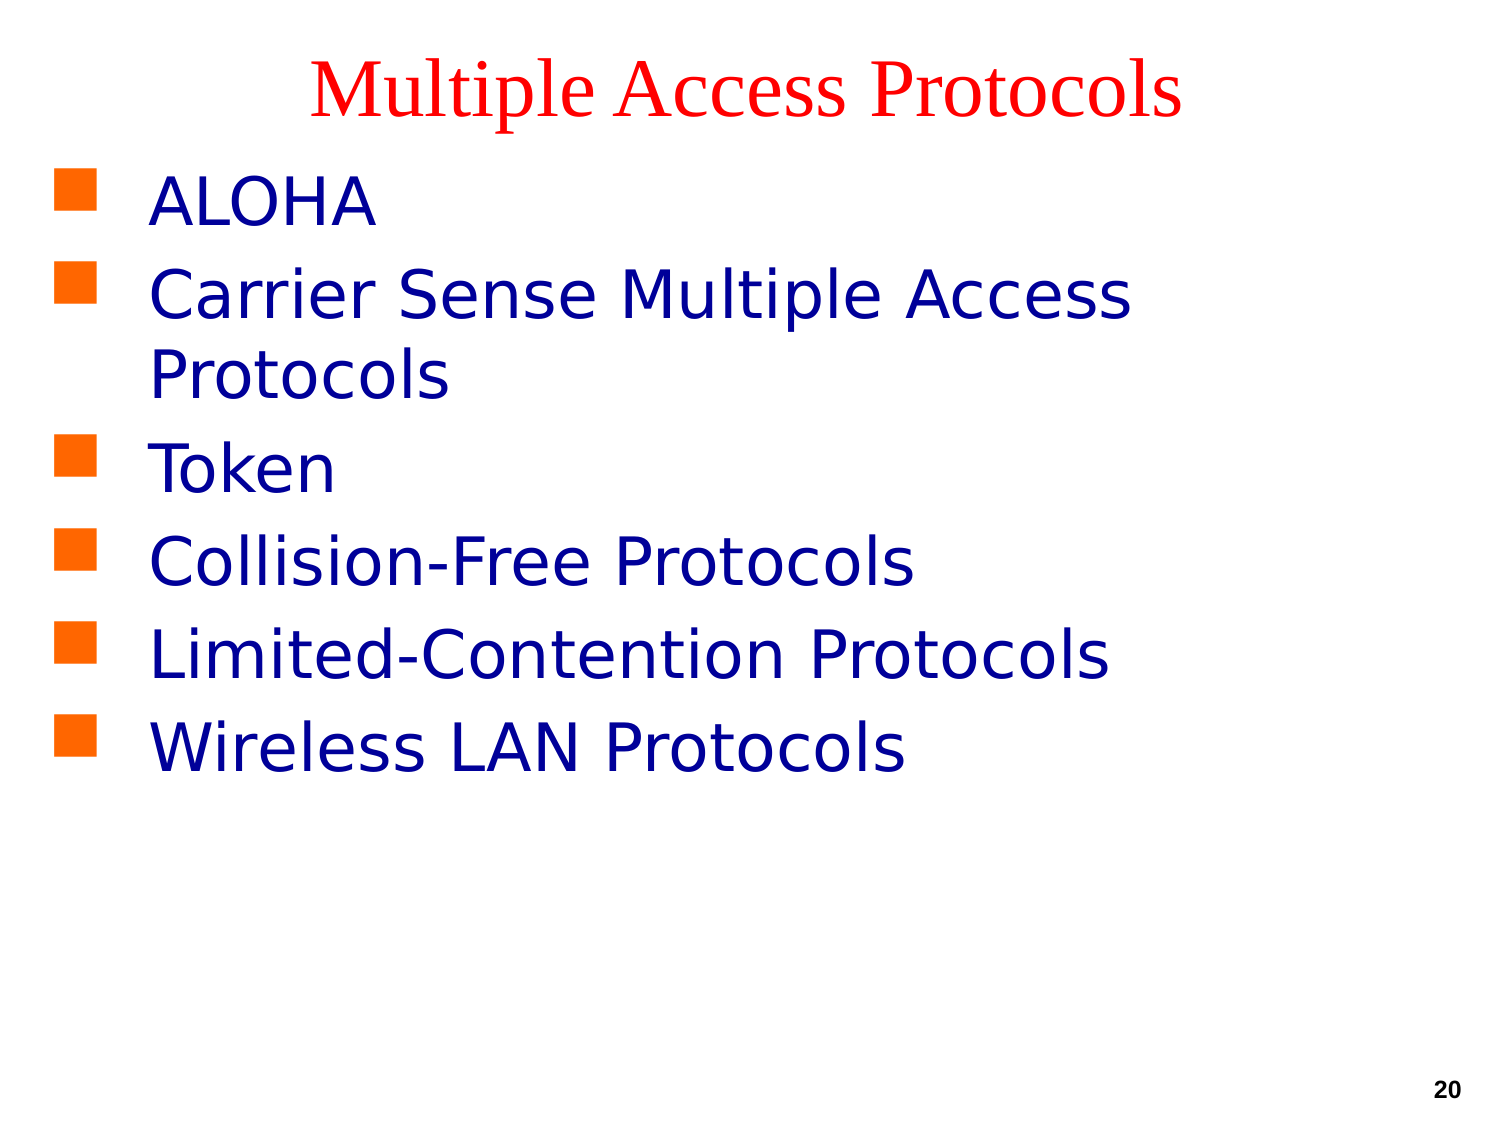

# Multiple Access Protocols
ALOHA
Carrier Sense Multiple Access Protocols
Token
Collision-Free Protocols
Limited-Contention Protocols
Wireless LAN Protocols